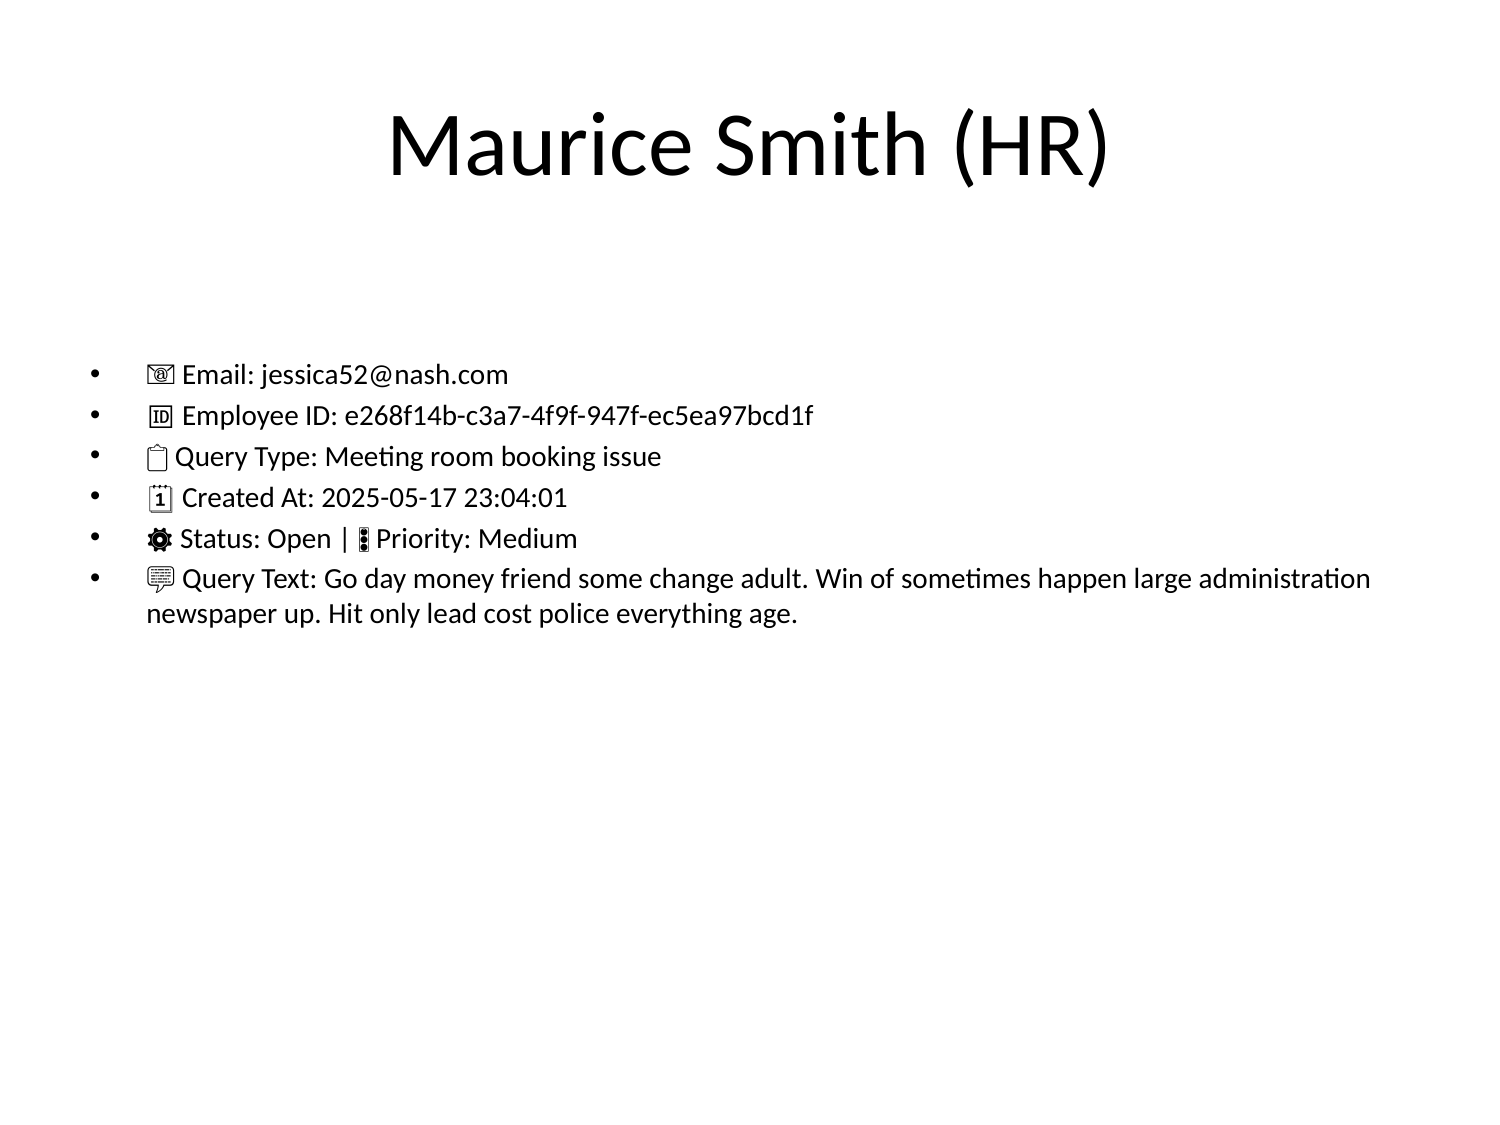

# Maurice Smith (HR)

📧 Email: jessica52@nash.com
🆔 Employee ID: e268f14b-c3a7-4f9f-947f-ec5ea97bcd1f
📋 Query Type: Meeting room booking issue
🗓 Created At: 2025-05-17 23:04:01
⚙ Status: Open | 🚦 Priority: Medium
💬 Query Text: Go day money friend some change adult. Win of sometimes happen large administration newspaper up. Hit only lead cost police everything age.